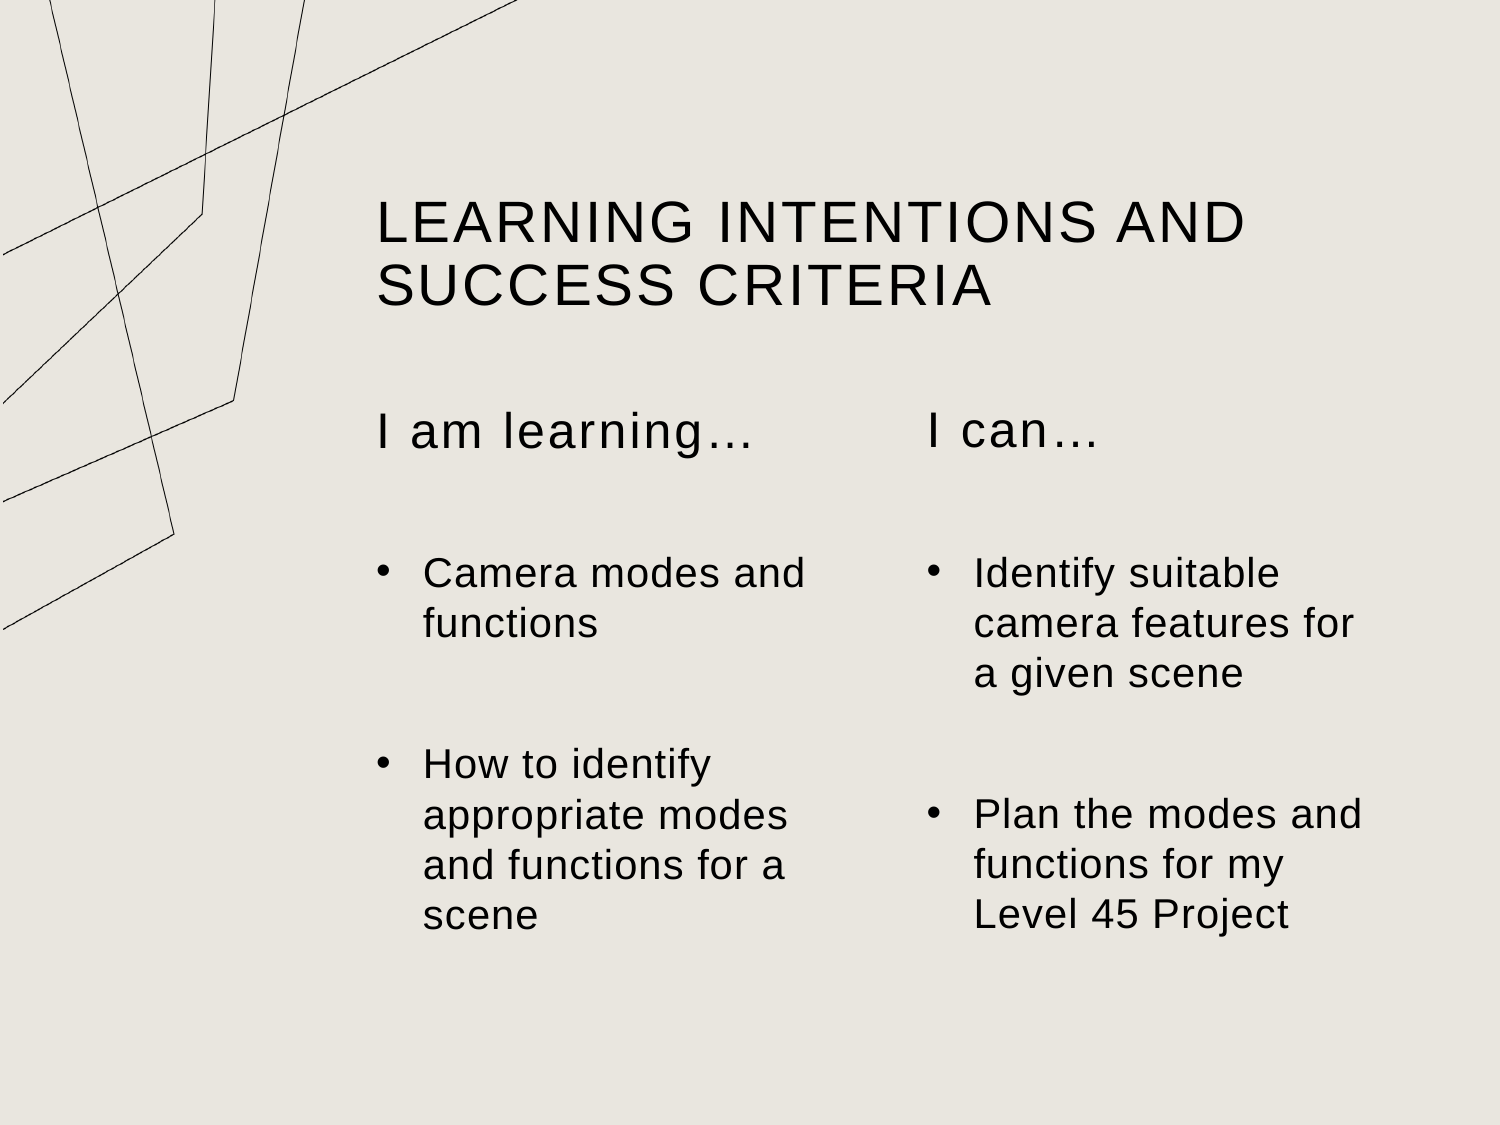

# Learning intentions and success criteria
I can…
I am learning…
Camera modes and functions

How to identify appropriate modes and functions for a scene
Identify suitable camera features for a given scene

Plan the modes and functions for my Level 45 Project